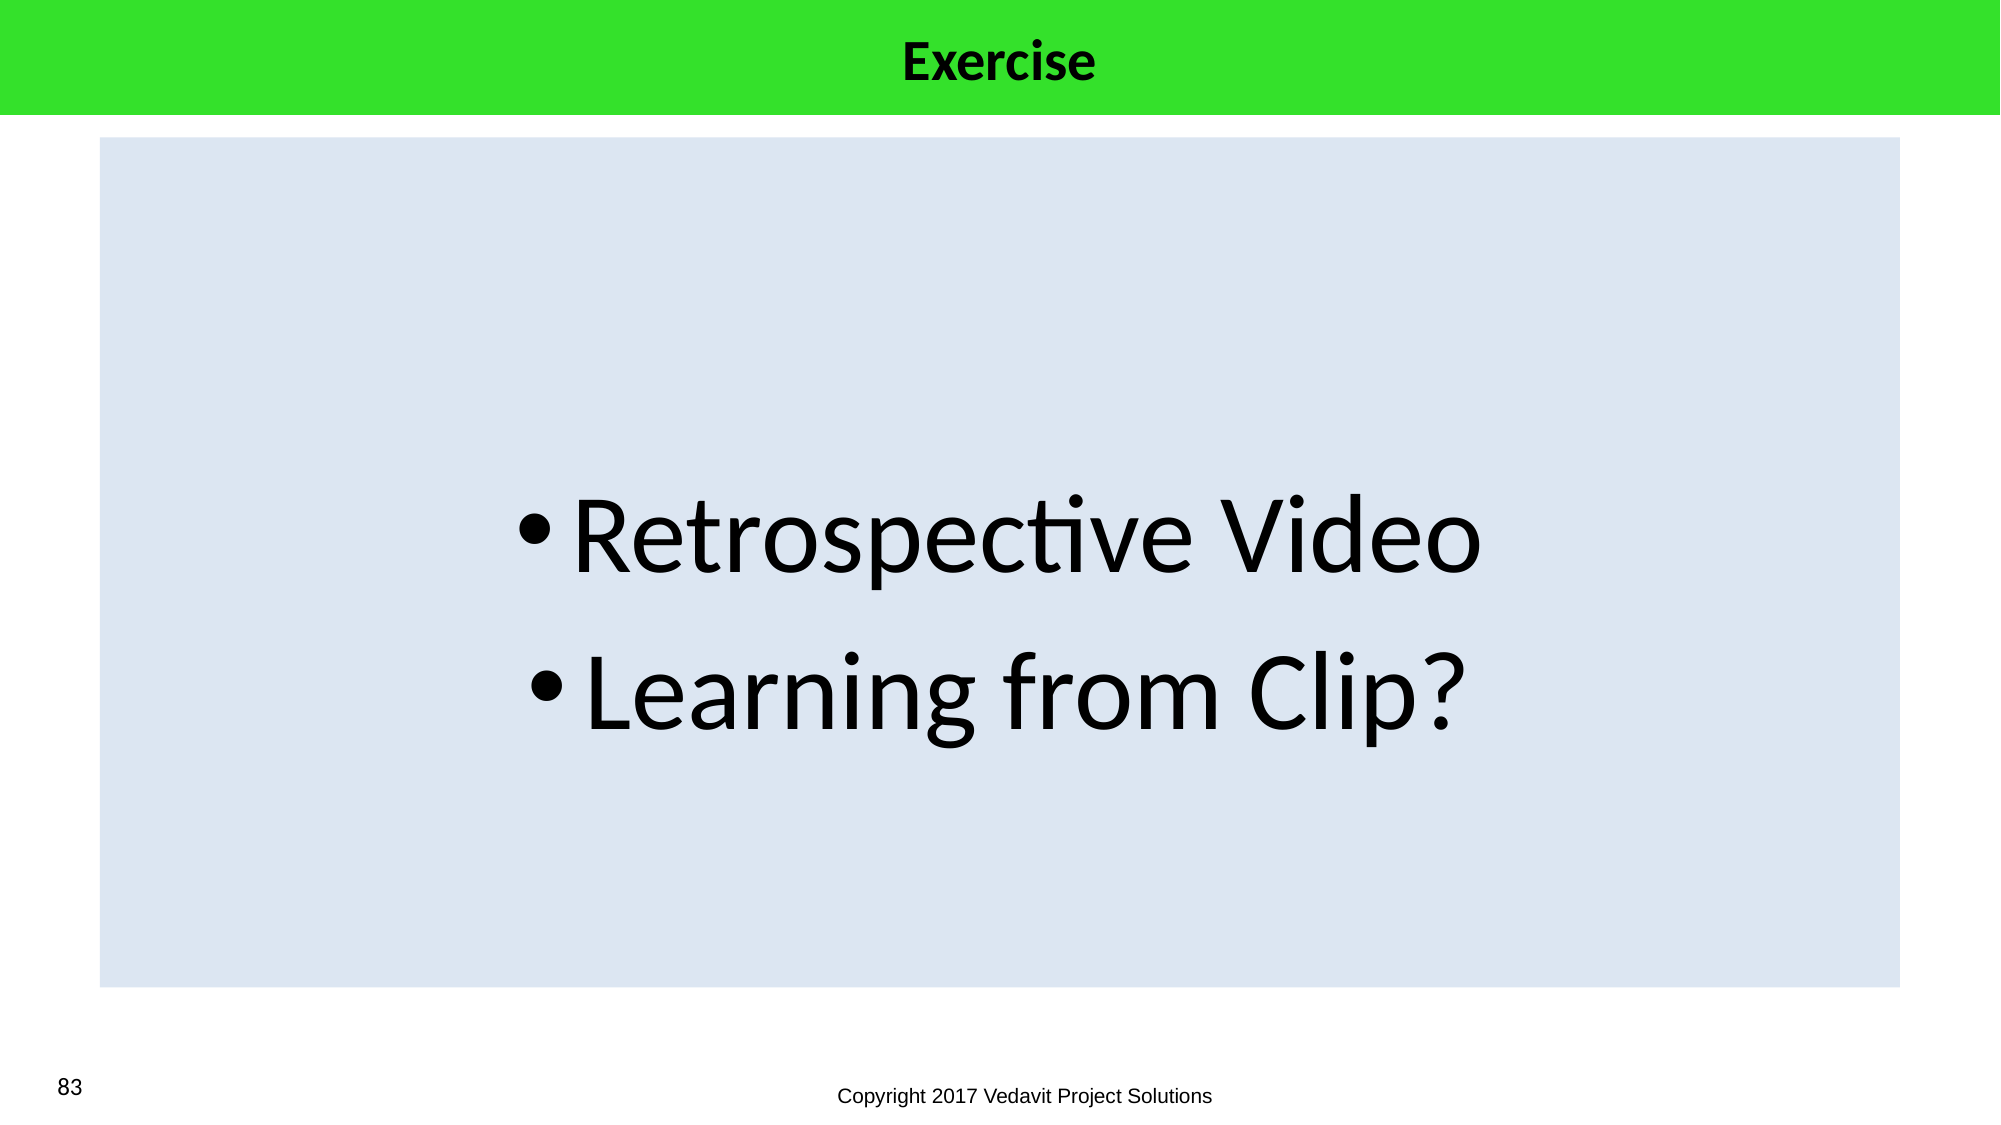

# Exercise

Retrospective Video
Learning from Clip?
83